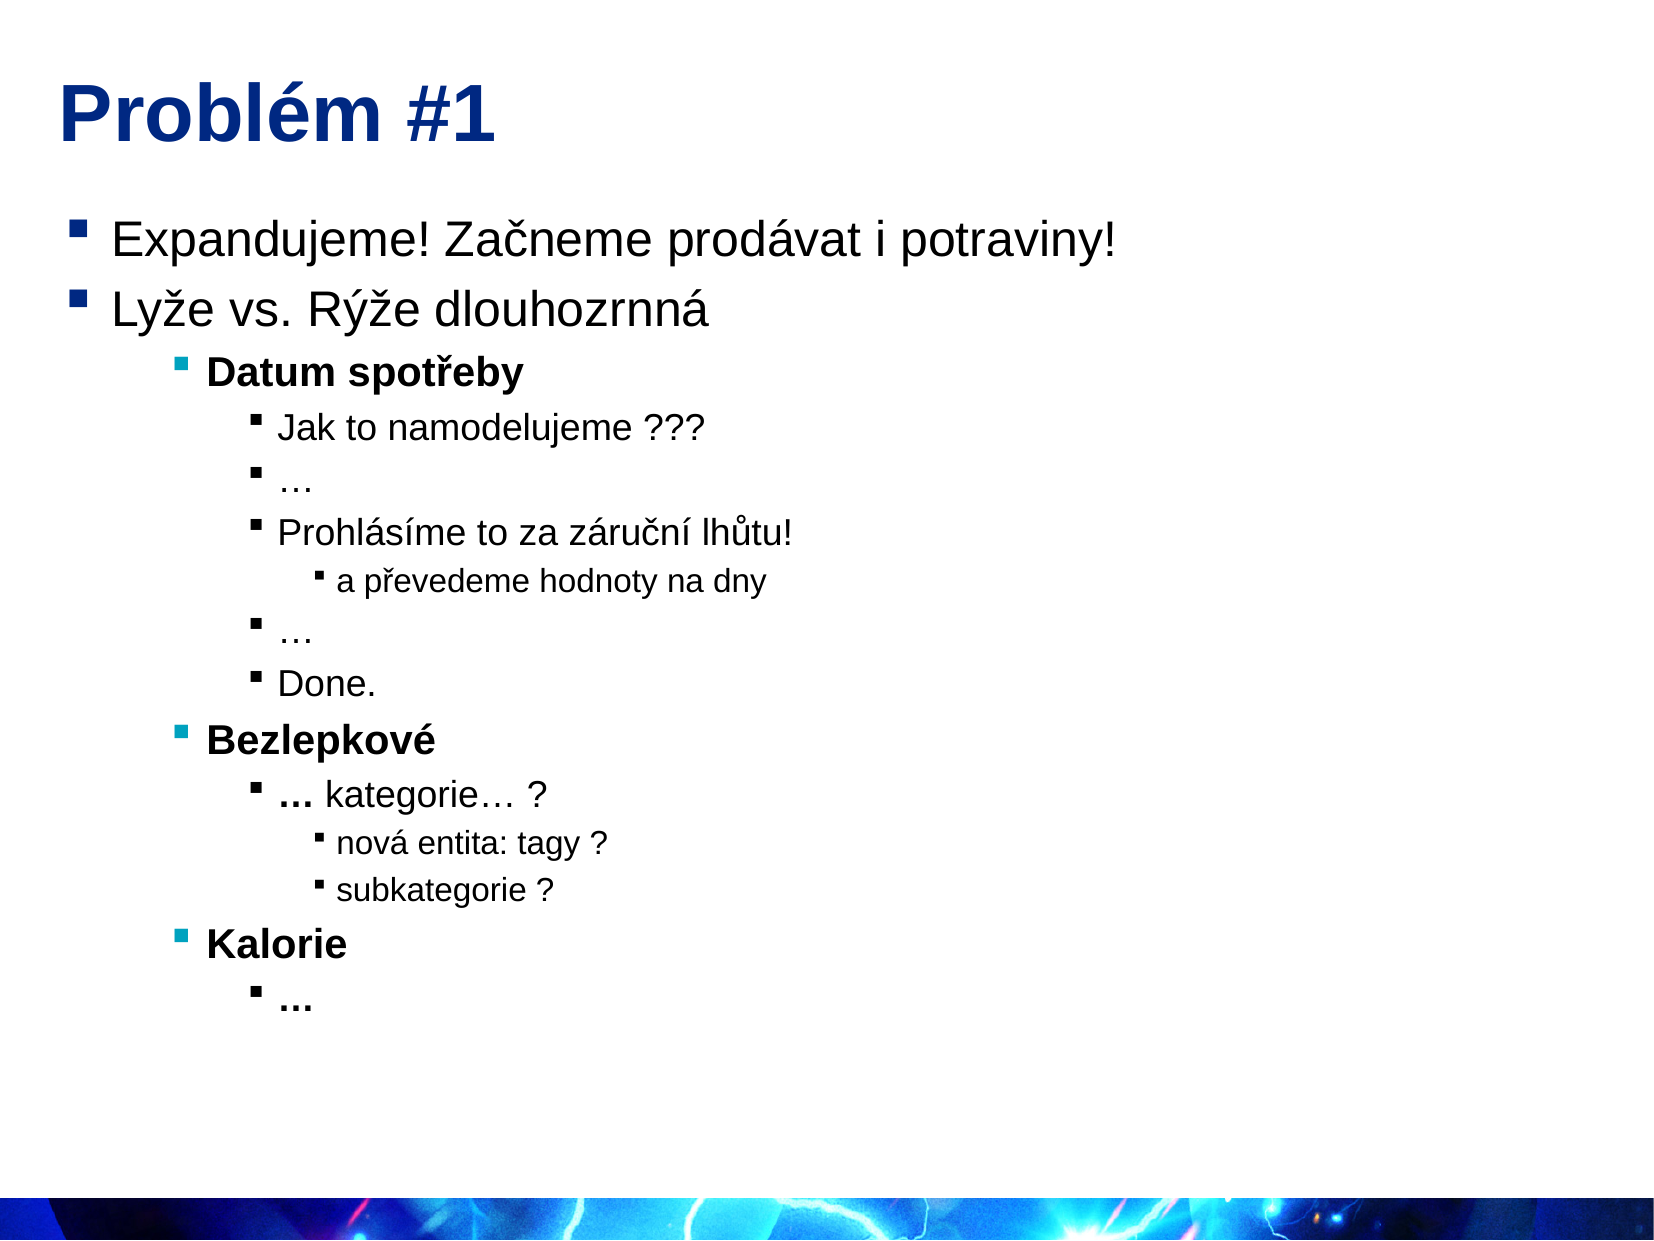

# Problém #1
Expandujeme! Začneme prodávat i potraviny!
Lyže vs. Rýže dlouhozrnná
Datum spotřeby
Jak to namodelujeme ???
…
Prohlásíme to za záruční lhůtu!
a převedeme hodnoty na dny
…
Done.
Bezlepkové
… kategorie… ?
nová entita: tagy ?
subkategorie ?
Kalorie
…